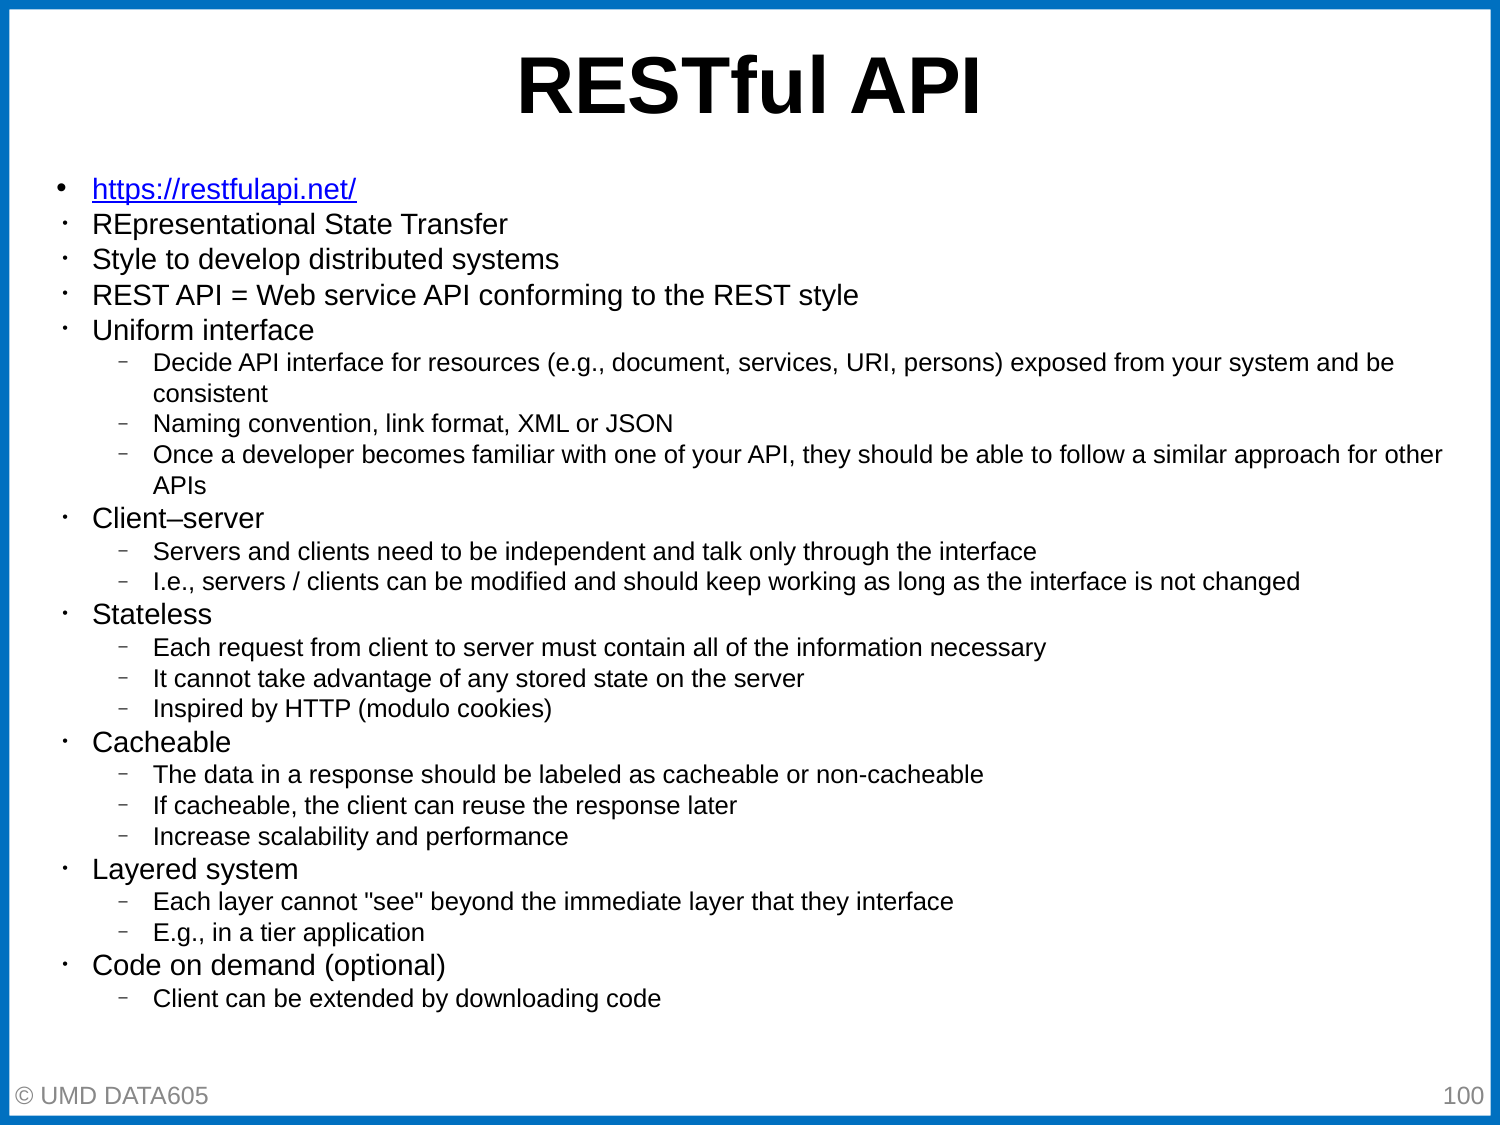

# RESTful API
https://restfulapi.net/
REpresentational State Transfer
Style to develop distributed systems
REST API = Web service API conforming to the REST style
Uniform interface
Decide API interface for resources (e.g., document, services, URI, persons) exposed from your system and be consistent
Naming convention, link format, XML or JSON
Once a developer becomes familiar with one of your API, they should be able to follow a similar approach for other APIs
Client–server
Servers and clients need to be independent and talk only through the interface
I.e., servers / clients can be modified and should keep working as long as the interface is not changed
Stateless
Each request from client to server must contain all of the information necessary
It cannot take advantage of any stored state on the server
Inspired by HTTP (modulo cookies)
Cacheable
The data in a response should be labeled as cacheable or non-cacheable
If cacheable, the client can reuse the response later
Increase scalability and performance
Layered system
Each layer cannot "see" beyond the immediate layer that they interface
E.g., in a tier application
Code on demand (optional)
Client can be extended by downloading code
© UMD DATA605
100